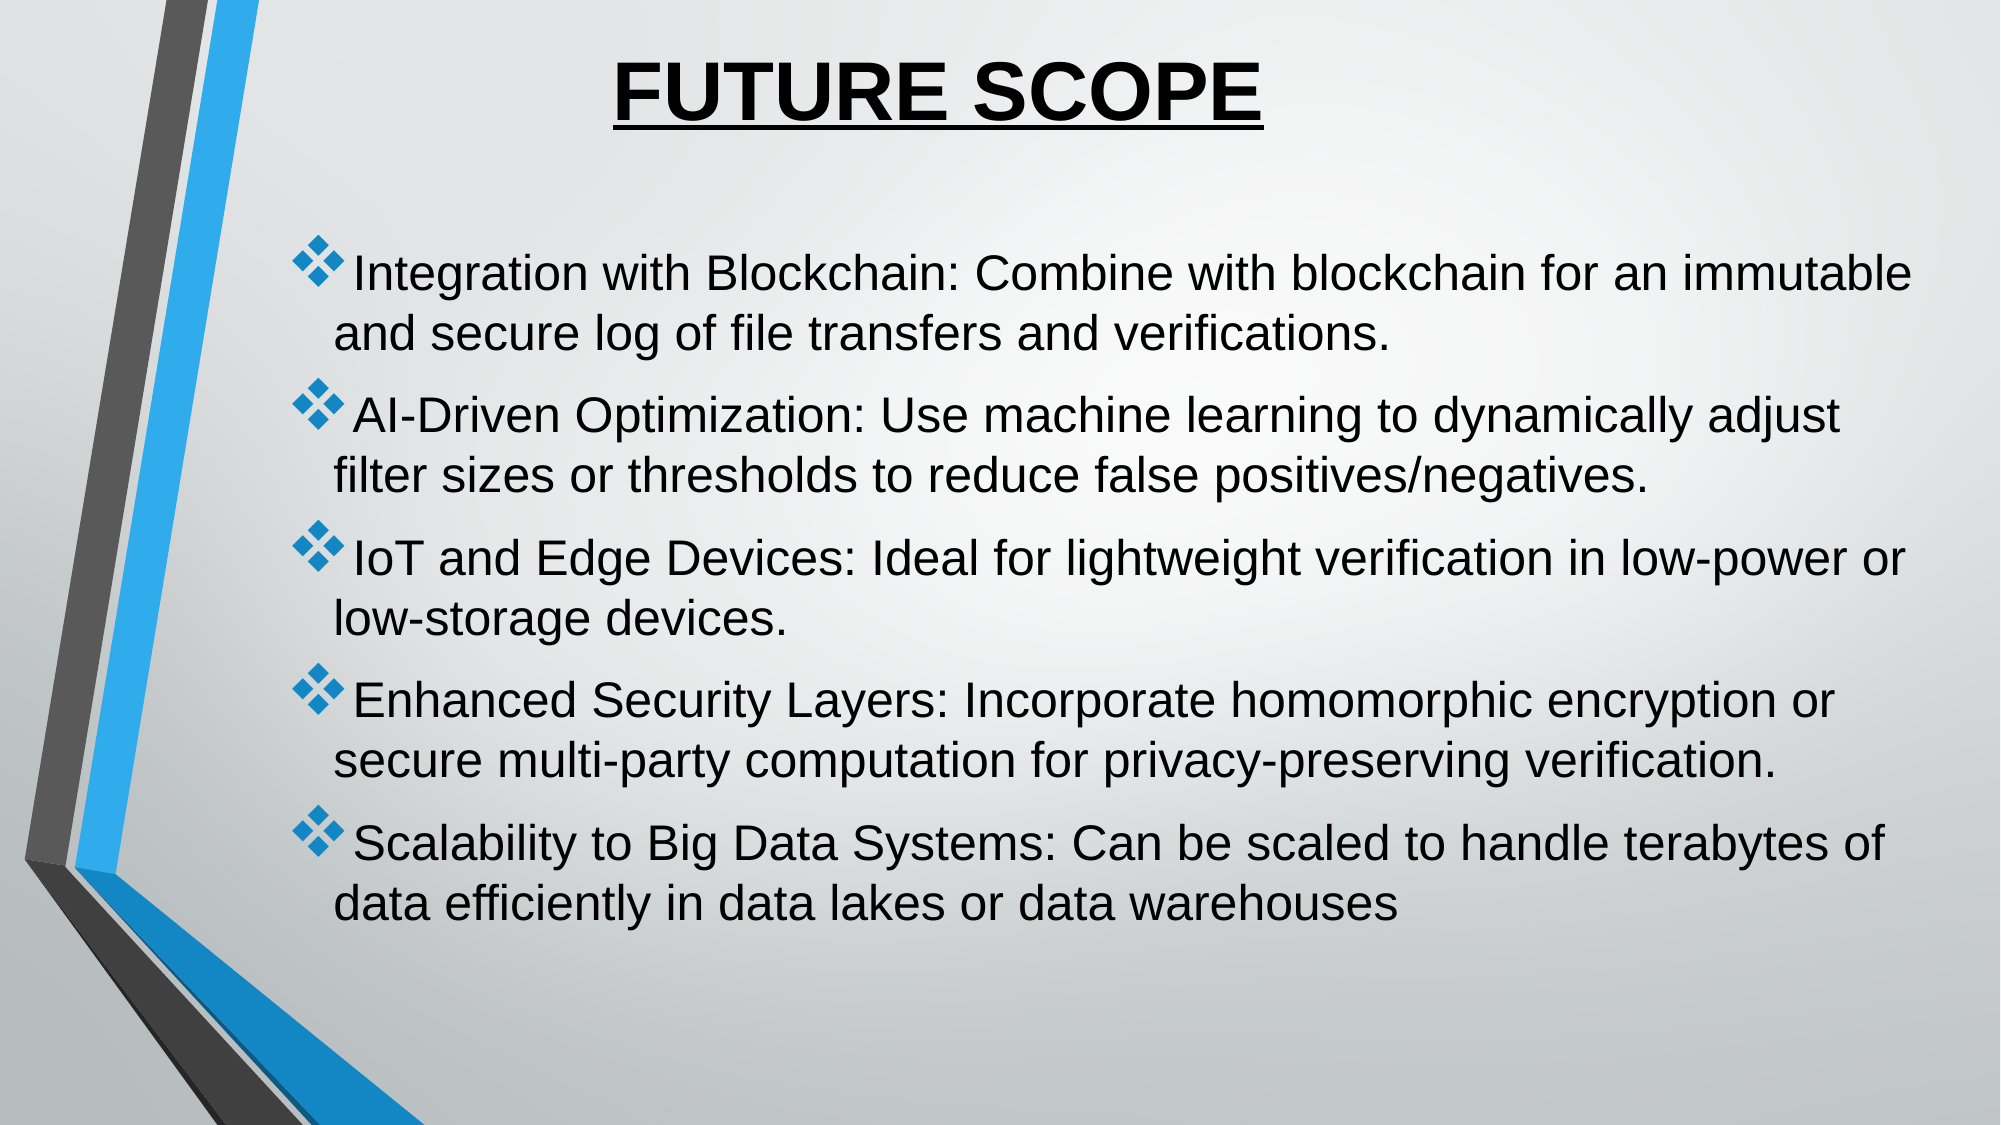

# FUTURE SCOPE

Integration with Blockchain: Combine with blockchain for an immutable and secure log of file transfers and verifications.
AI-Driven Optimization: Use machine learning to dynamically adjust filter sizes or thresholds to reduce false positives/negatives.
IoT and Edge Devices: Ideal for lightweight verification in low-power or low-storage devices.
Enhanced Security Layers: Incorporate homomorphic encryption or secure multi-party computation for privacy-preserving verification.
Scalability to Big Data Systems: Can be scaled to handle terabytes of data efficiently in data lakes or data warehouses